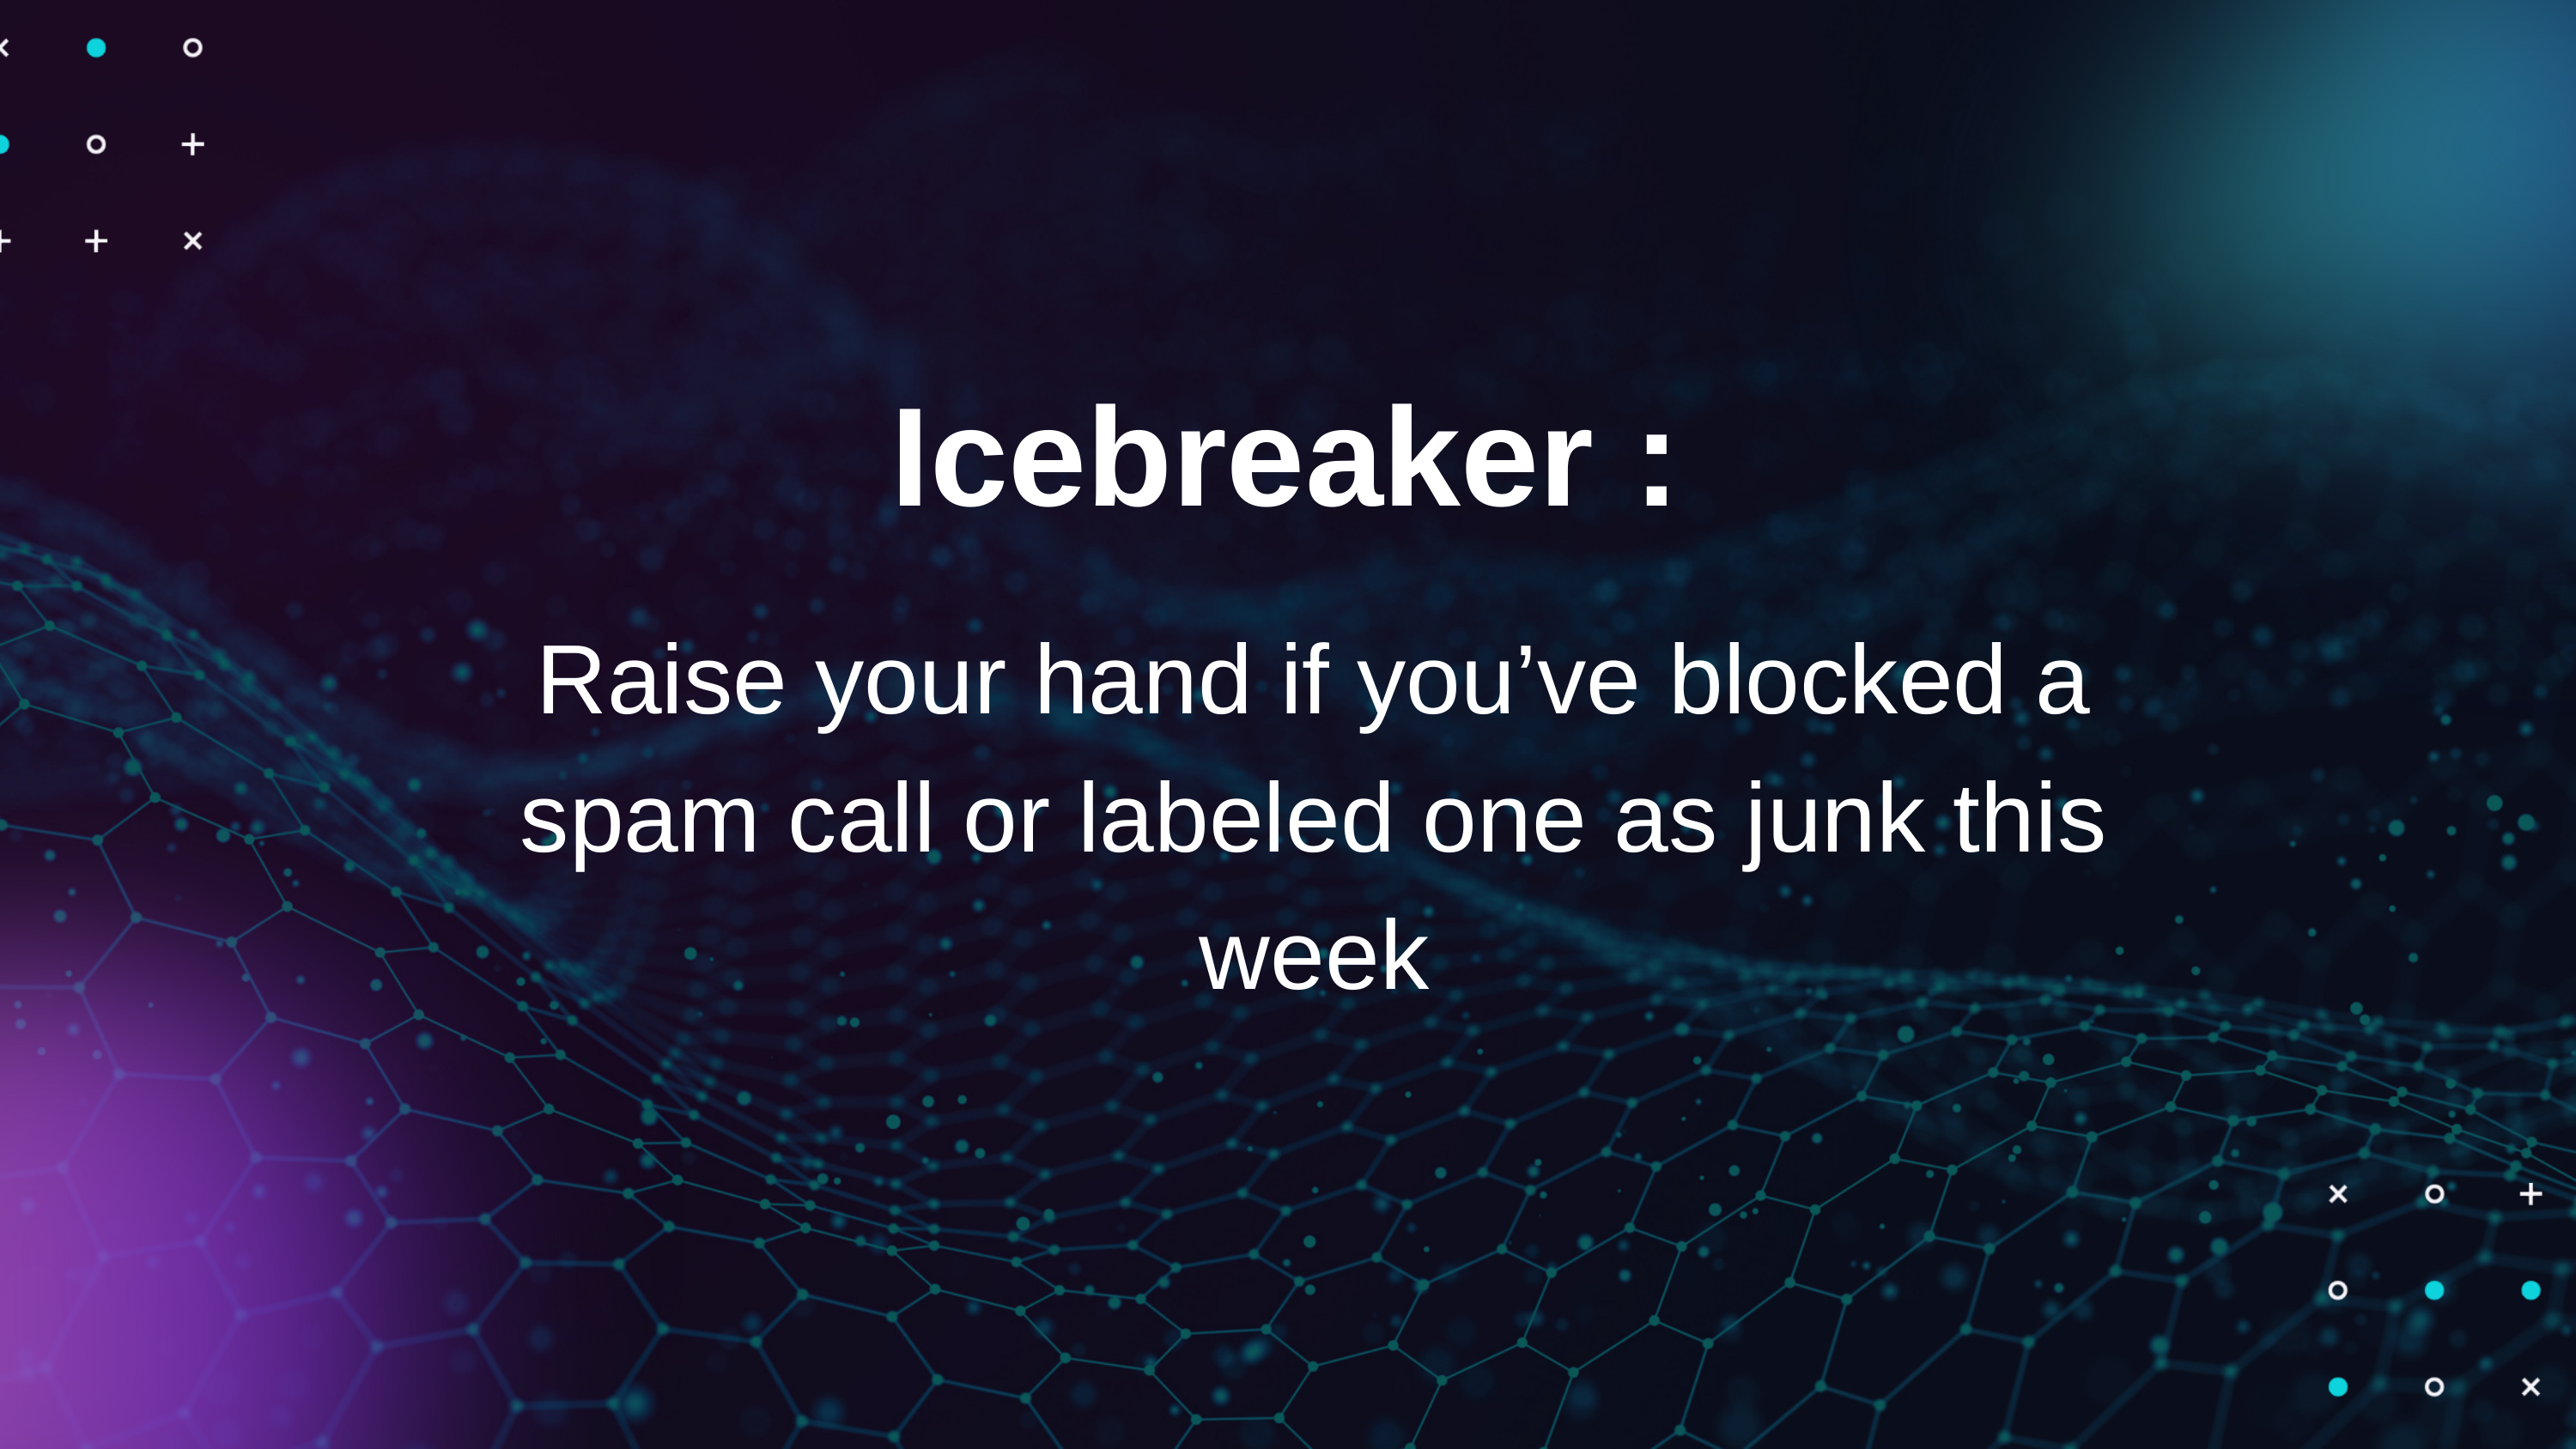

Icebreaker :
Raise your hand if you’ve blocked a spam call or labeled one as junk this week